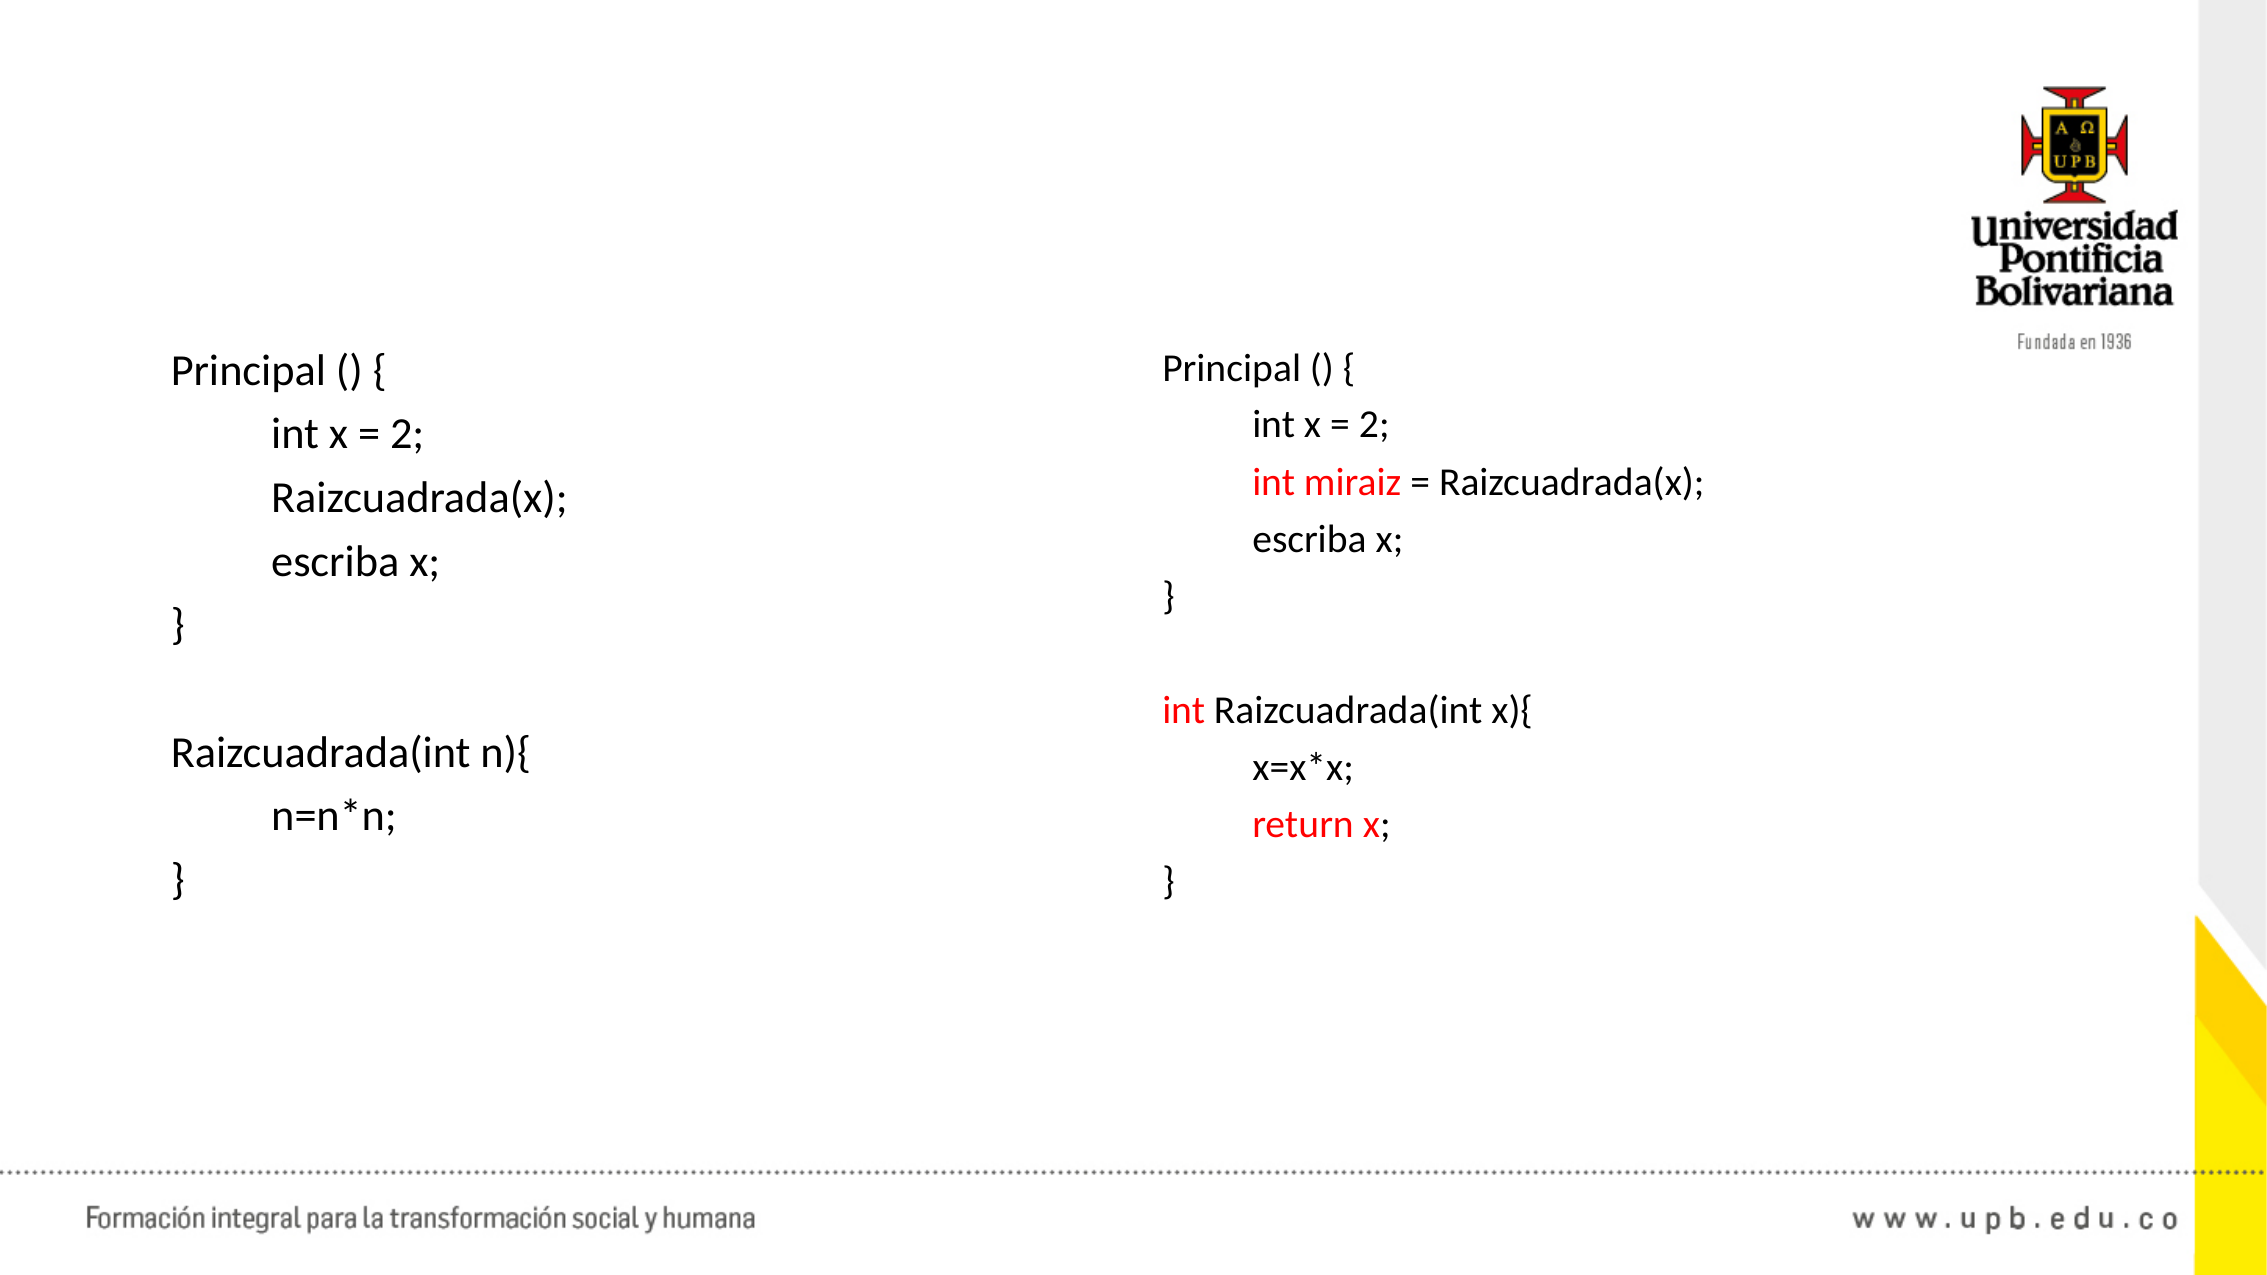

#
Principal () {
	int x = 2;
	Raizcuadrada(x);
	escriba x;
}

Raizcuadrada(int n){
	n=n*n;
}
Principal () {
	int x = 2;
	int miraiz = Raizcuadrada(x);
	escriba x;
}

int Raizcuadrada(int x){
	x=x*x;
	return x;
}